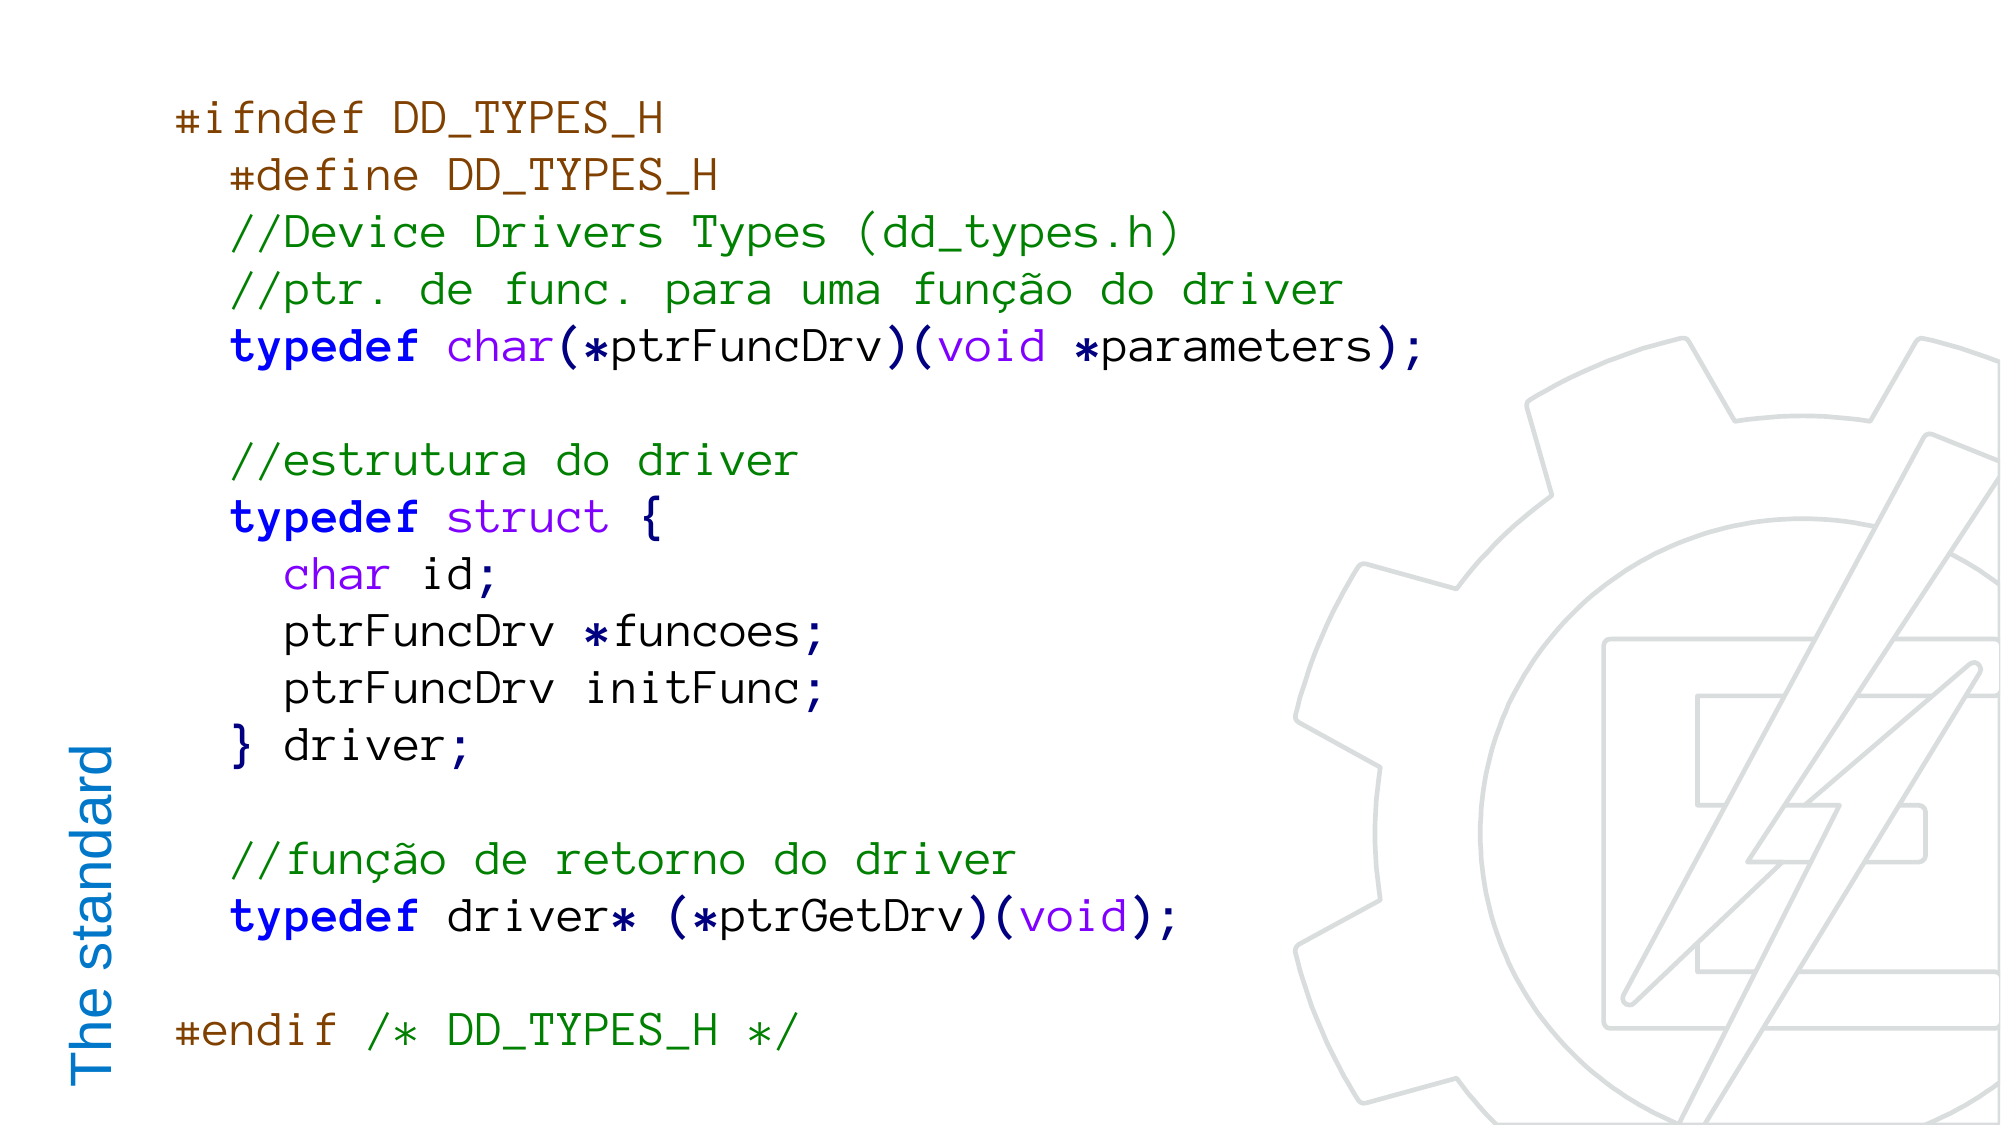

#ifndef DD_TYPES_H
  #define DD_TYPES_H
  //Device Drivers Types (dd_types.h)
  //ptr. de func. para uma função do driver
  typedef char(*ptrFuncDrv)(void *parameters);

  //estrutura do driver
  typedef struct {
    char id;
    ptrFuncDrv *funcoes;
    ptrFuncDrv initFunc;
  } driver;

  //função de retorno do driver
  typedef driver* (*ptrGetDrv)(void);

#endif /* DD_TYPES_H */
# The standard